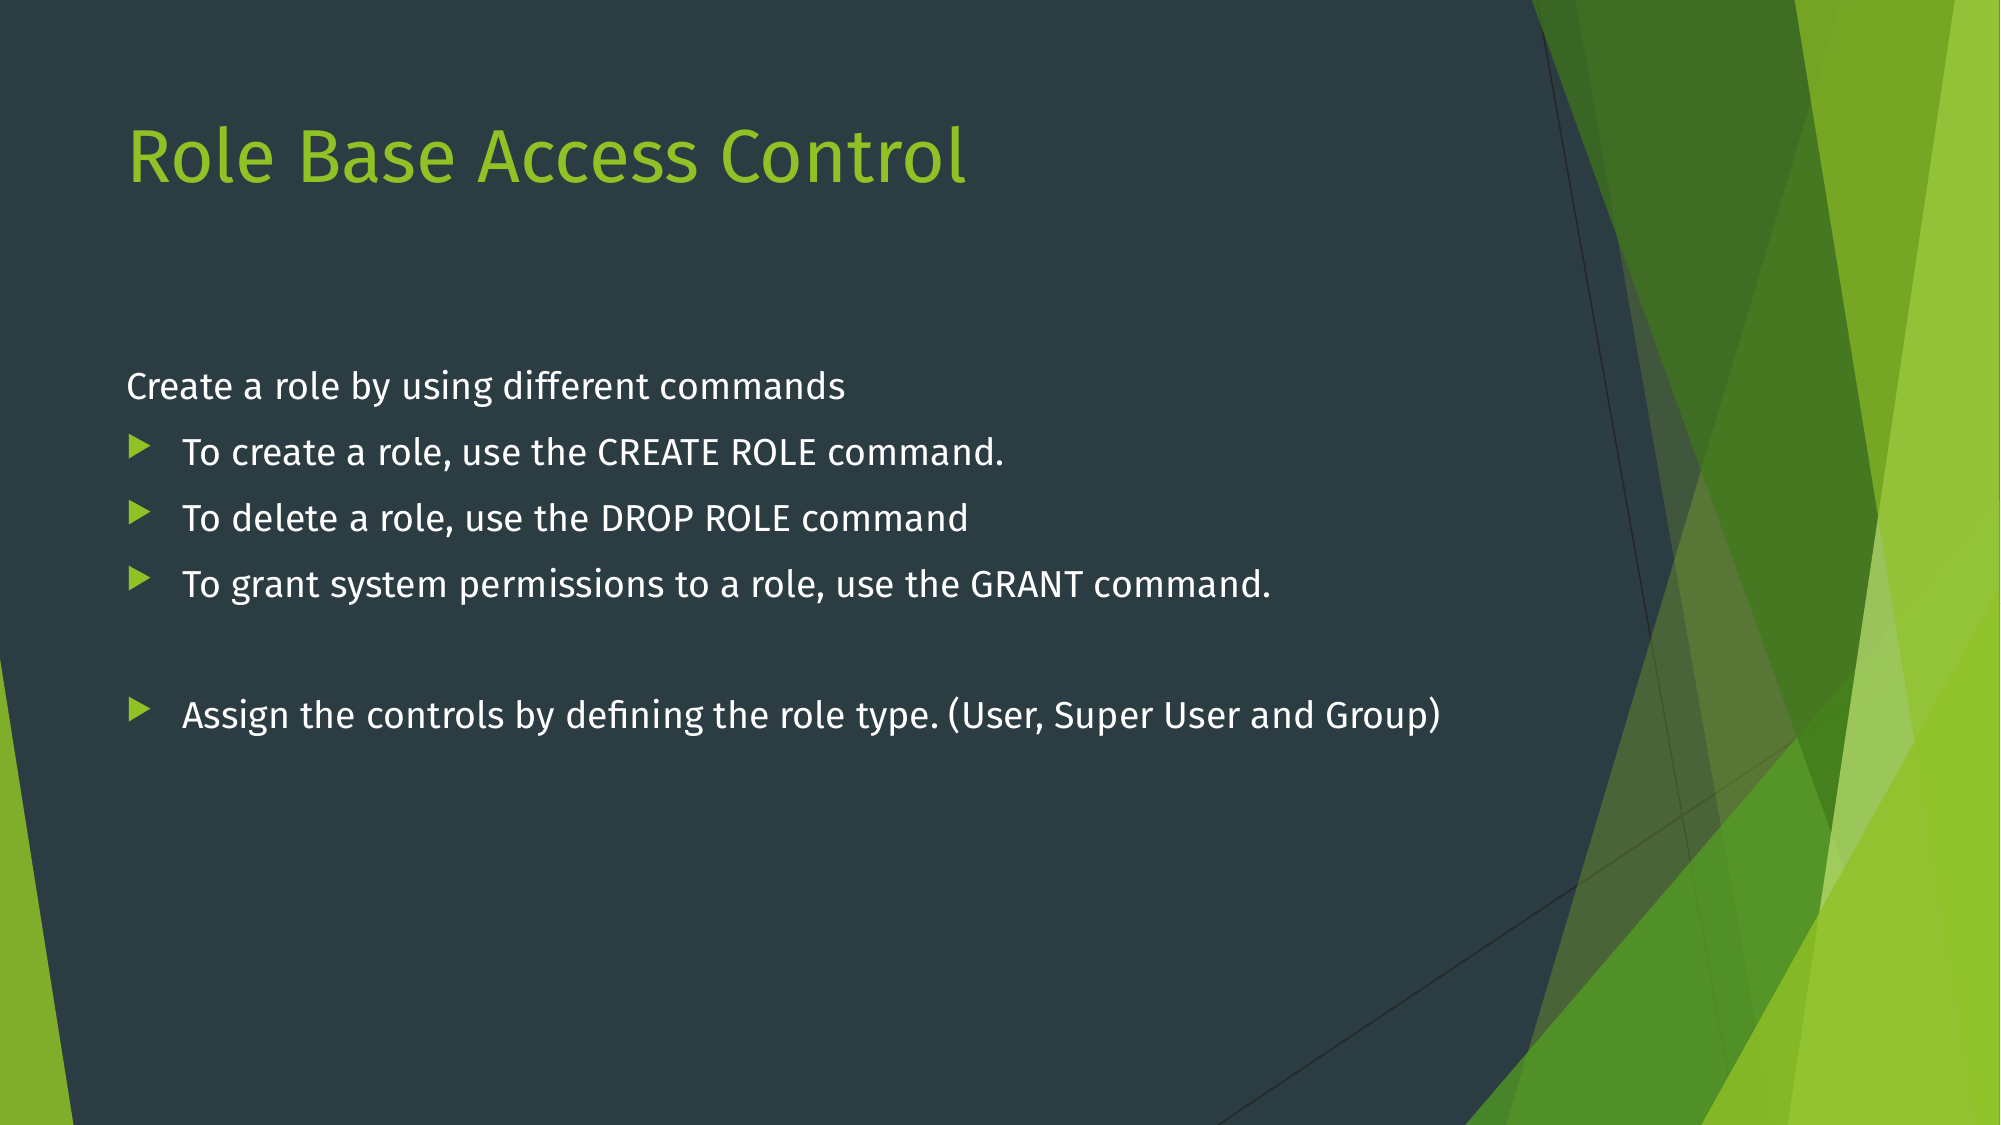

# Role Base Access Control
Create a role by using different commands
To create a role, use the CREATE ROLE command.
To delete a role, use the DROP ROLE command
To grant system permissions to a role, use the GRANT command.

Assign the controls by defining the role type. (User, Super User and Group)